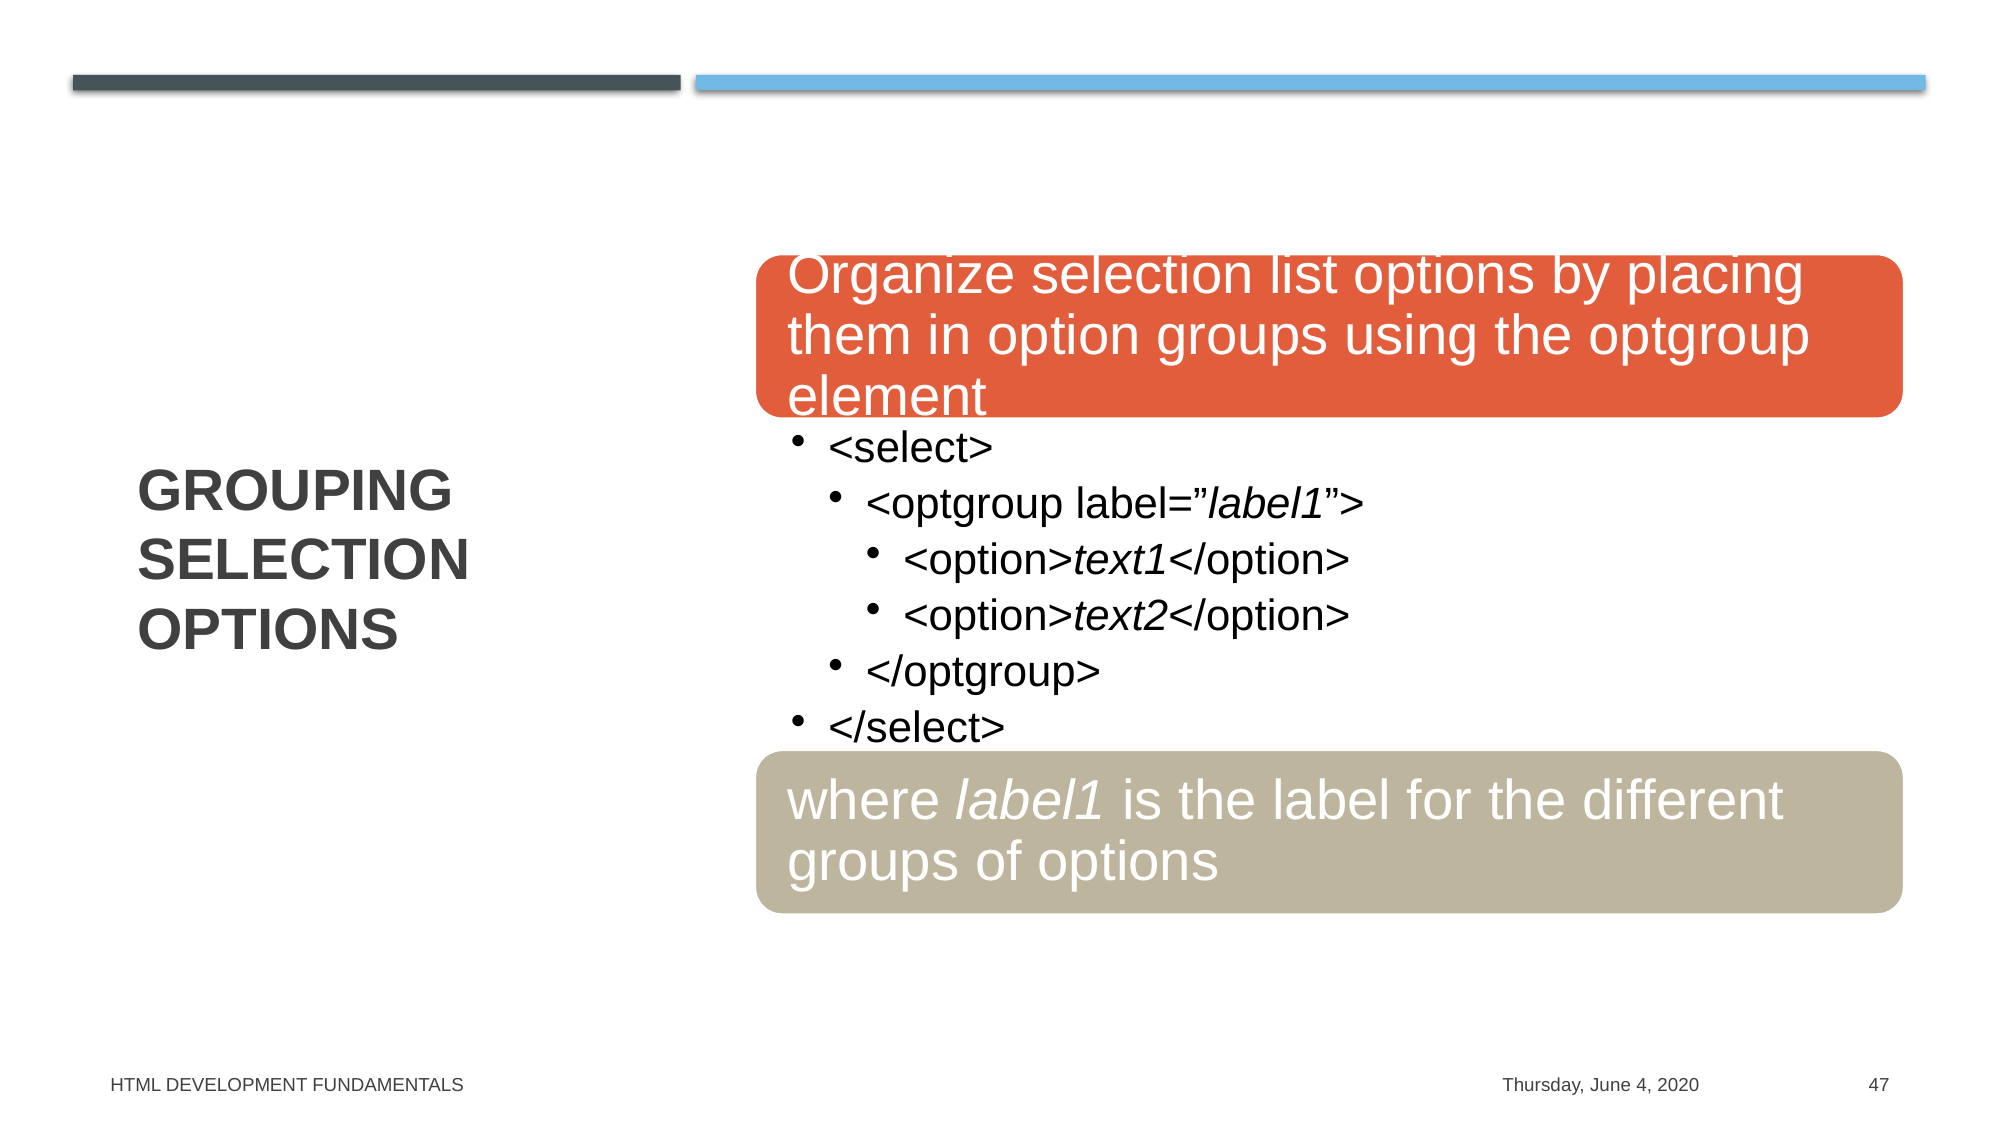

# Grouping Selection Options
Organize selection list options by placing them in option groups using the optgroup element
<select>
<optgroup label=”label1”>
<option>text1</option>
<option>text2</option>
</optgroup>
</select>
where label1 is the label for the different groups of options
HTML Development Fundamentals
Thursday, June 4, 2020
47